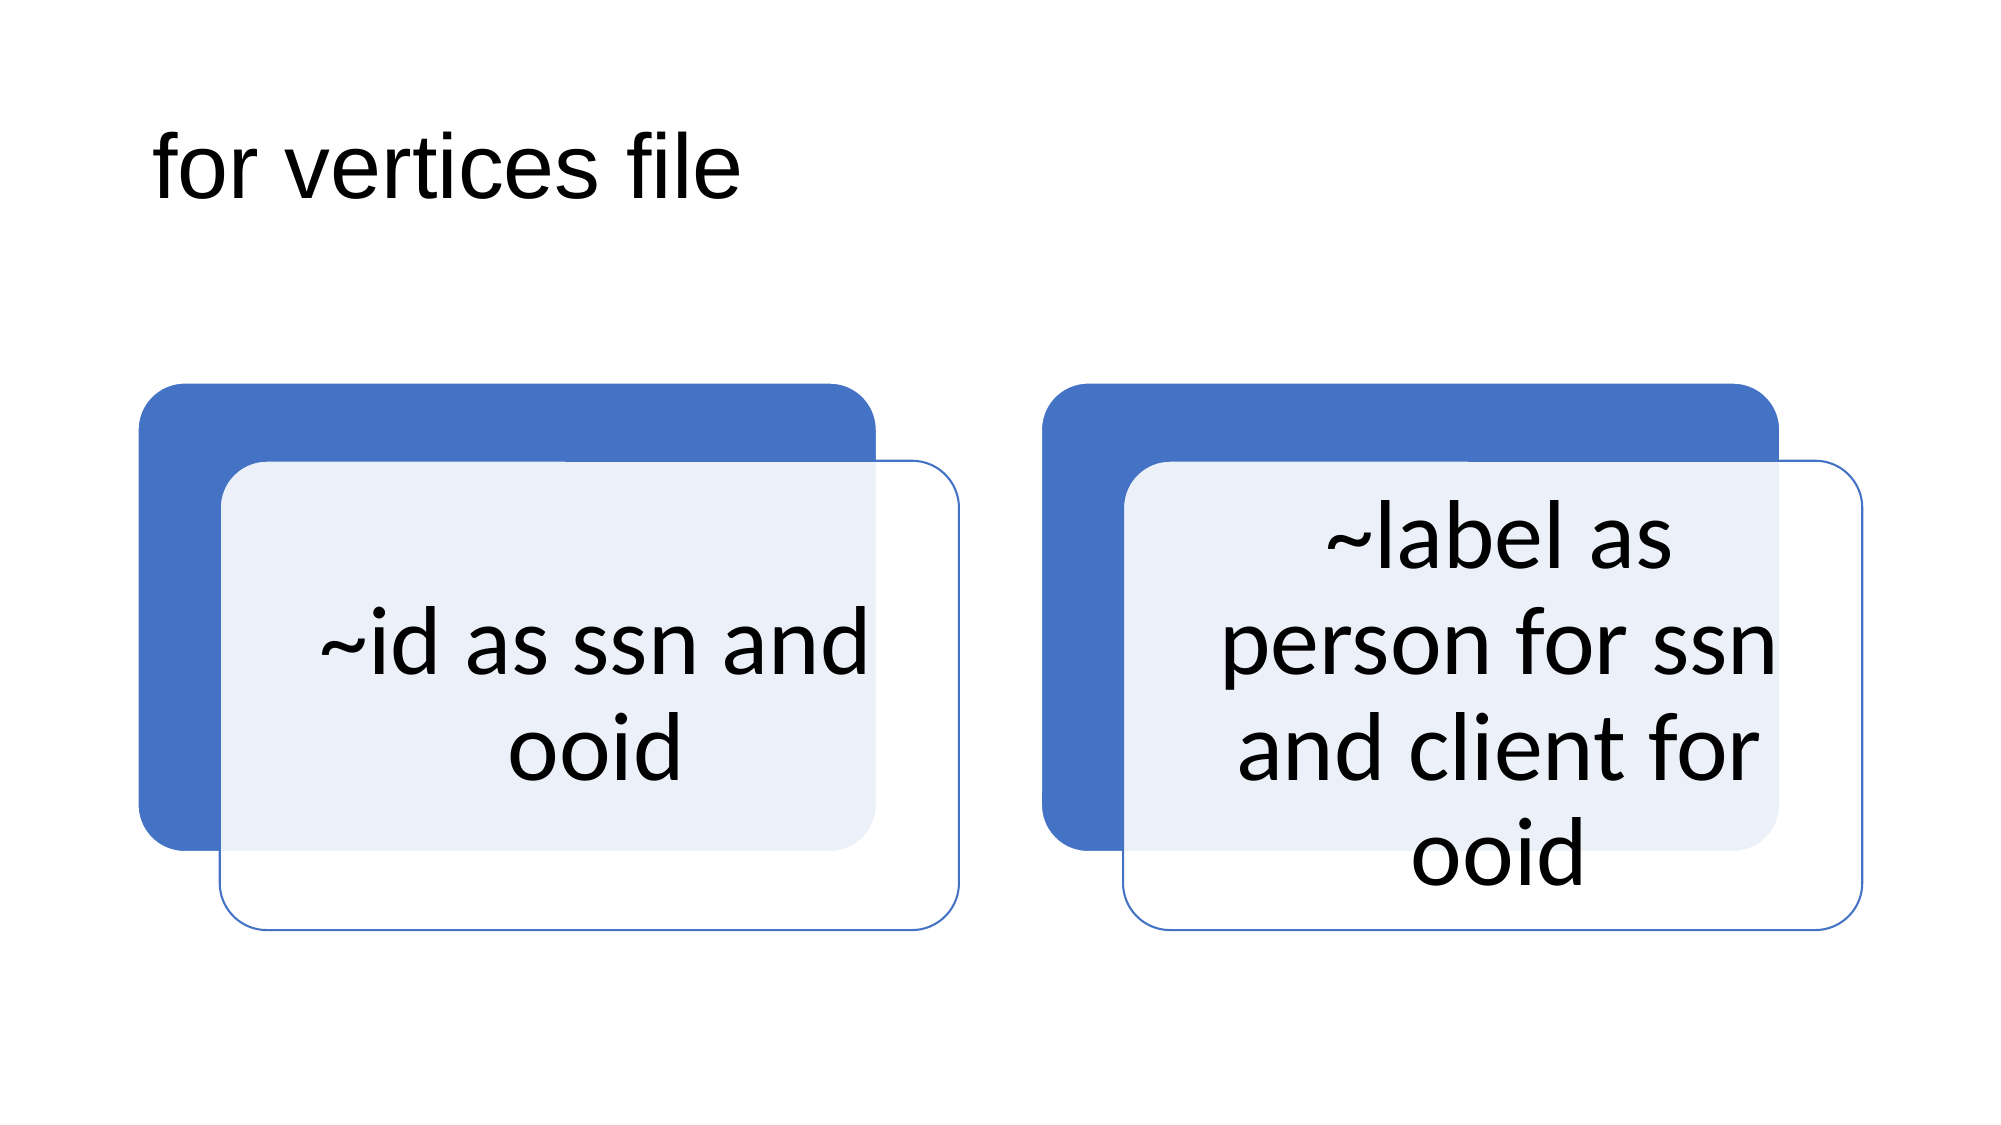

# for vertices file
~id as ssn and ooid
~label as person for ssn and client for ooid